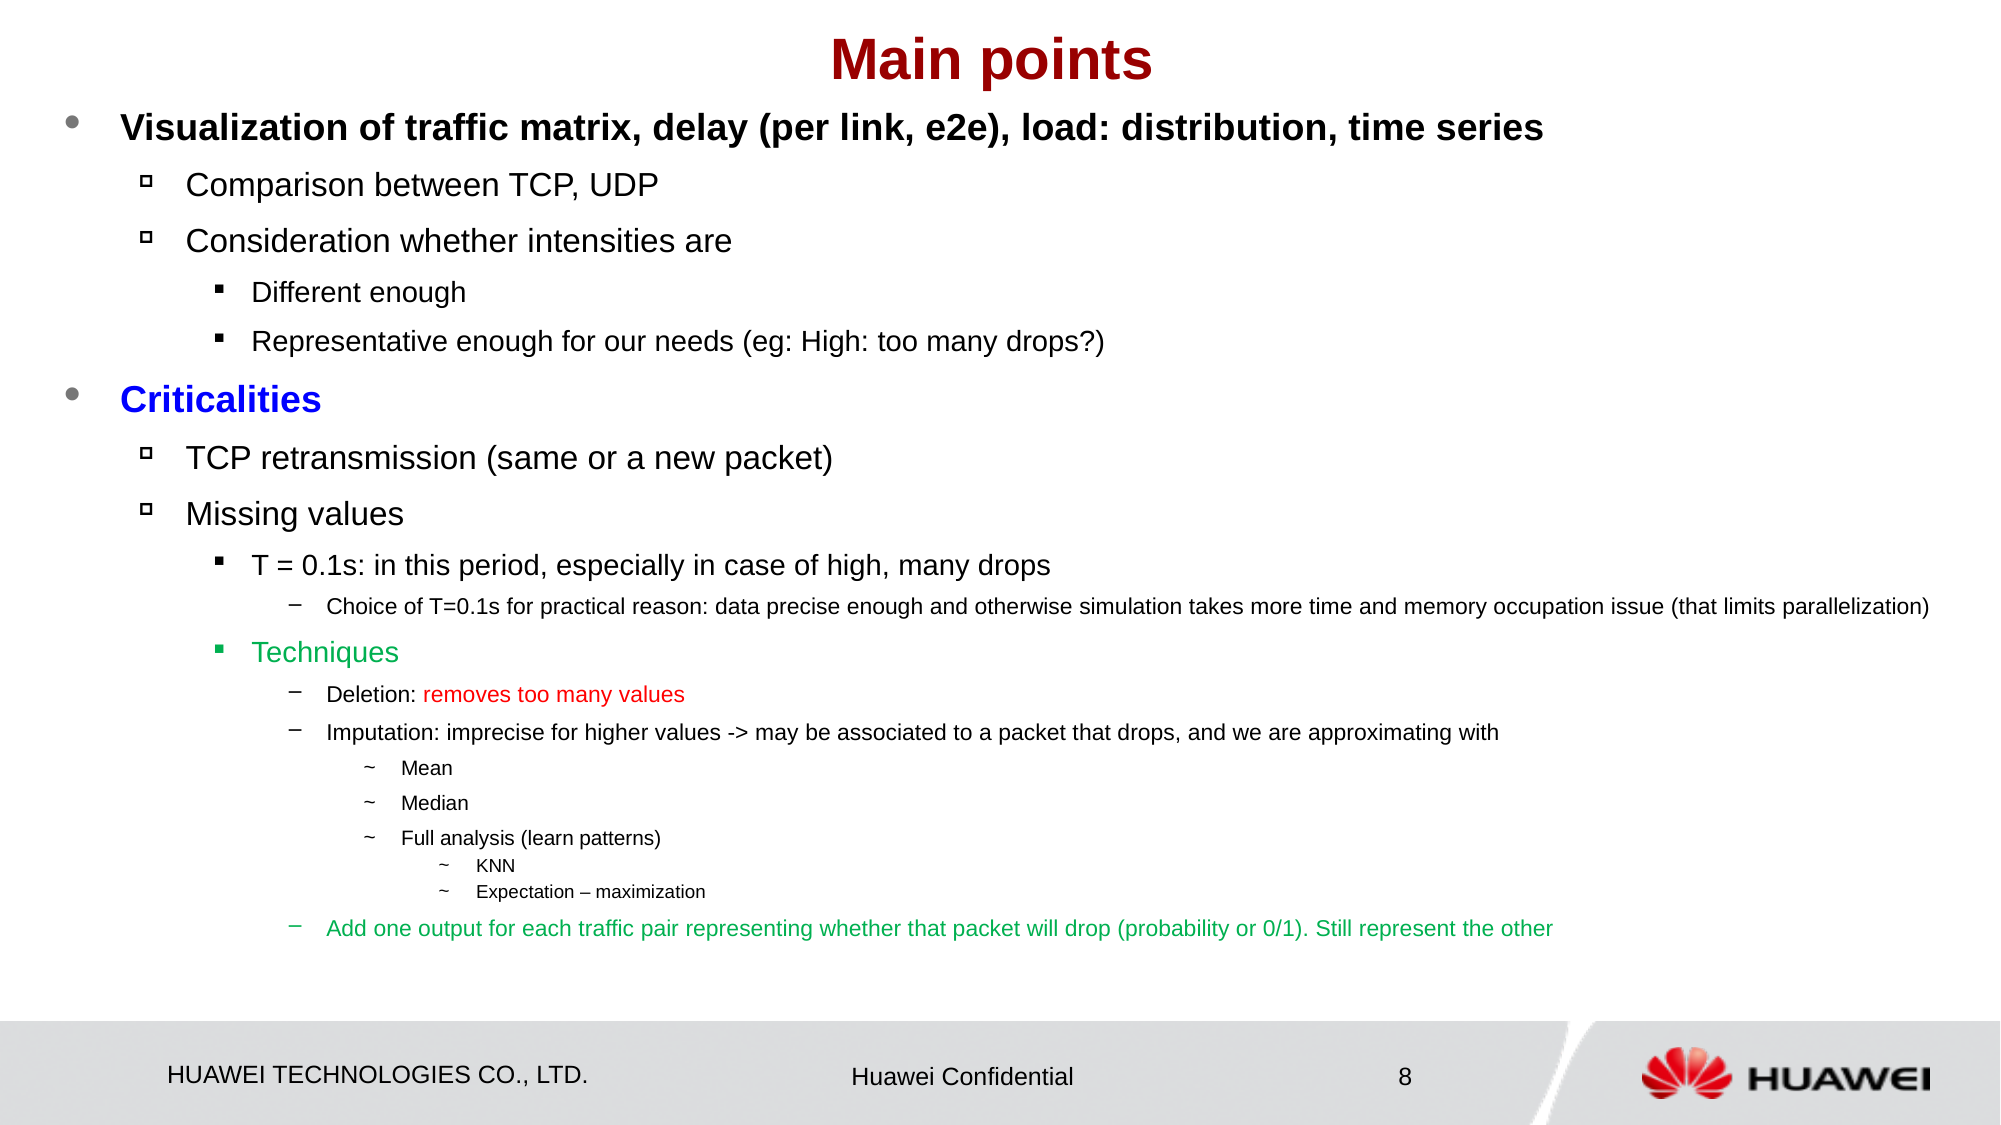

# Main points
Visualization of traffic matrix, delay (per link, e2e), load: distribution, time series
Comparison between TCP, UDP
Consideration whether intensities are
Different enough
Representative enough for our needs (eg: High: too many drops?)
Criticalities
TCP retransmission (same or a new packet)
Missing values
T = 0.1s: in this period, especially in case of high, many drops
Choice of T=0.1s for practical reason: data precise enough and otherwise simulation takes more time and memory occupation issue (that limits parallelization)
Techniques
Deletion: removes too many values
Imputation: imprecise for higher values -> may be associated to a packet that drops, and we are approximating with
Mean
Median
Full analysis (learn patterns)
KNN
Expectation – maximization
Add one output for each traffic pair representing whether that packet will drop (probability or 0/1). Still represent the other